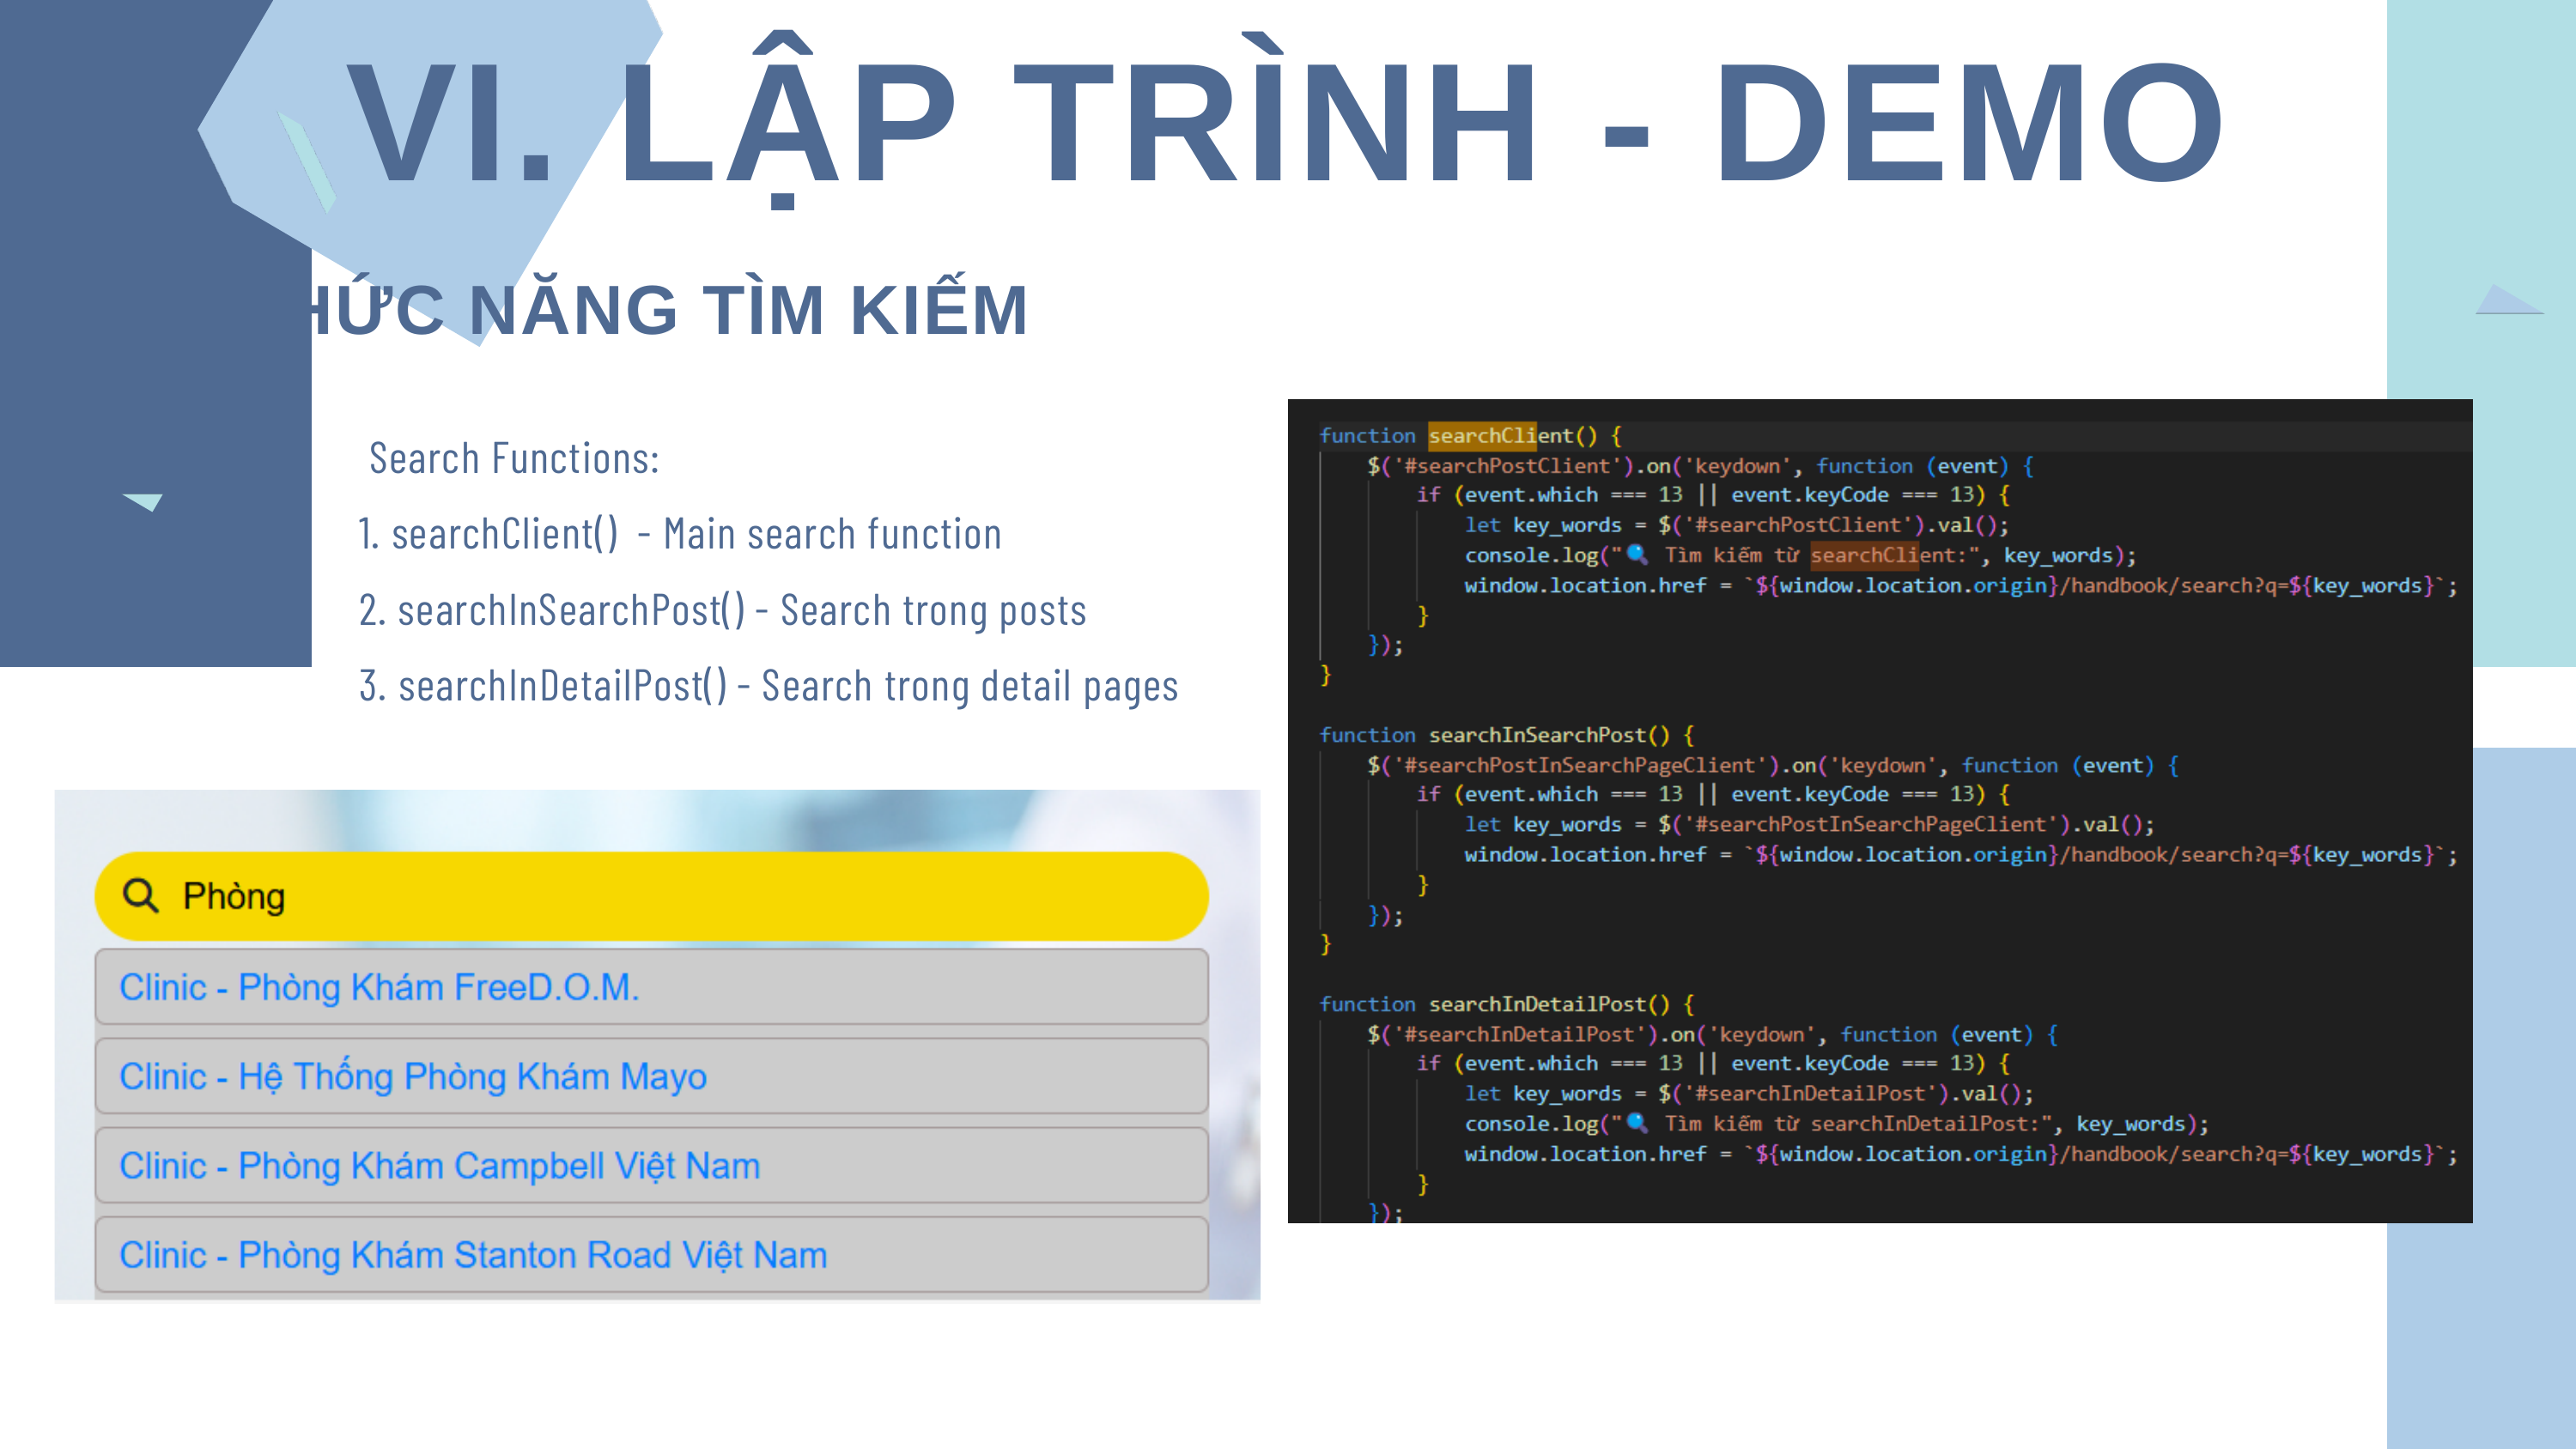

VI. LẬP TRÌNH - DEMO

CHỨC NĂNG TÌM KIẾM

 Search Functions:
1. searchClient()  - Main search function
2. searchInSearchPost() - Search trong posts
3. searchInDetailPost() - Search trong detail pages